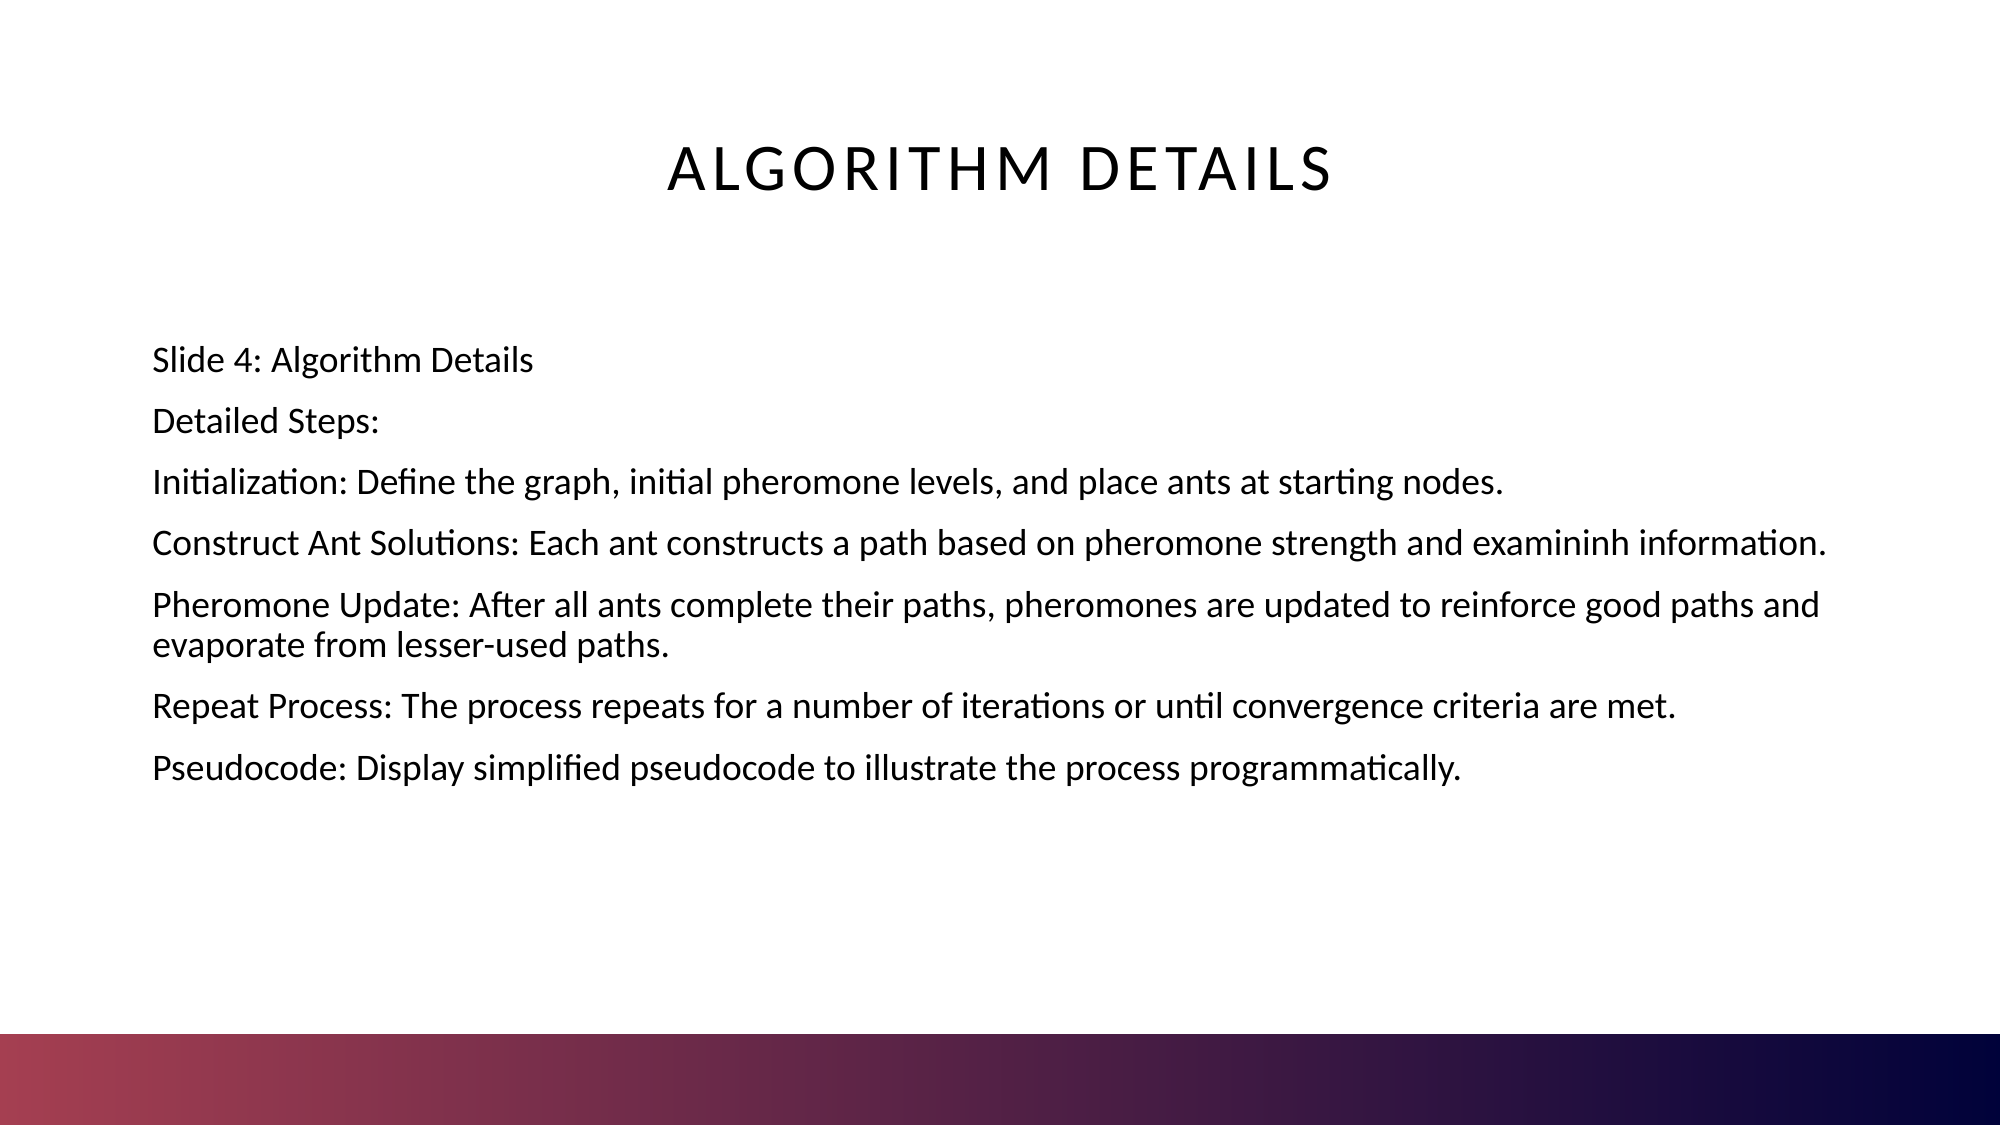

# Algorithm Details
Slide 4: Algorithm Details
Detailed Steps:
Initialization: Define the graph, initial pheromone levels, and place ants at starting nodes.
Construct Ant Solutions: Each ant constructs a path based on pheromone strength and examininh information.
Pheromone Update: After all ants complete their paths, pheromones are updated to reinforce good paths and evaporate from lesser-used paths.
Repeat Process: The process repeats for a number of iterations or until convergence criteria are met.
Pseudocode: Display simplified pseudocode to illustrate the process programmatically.